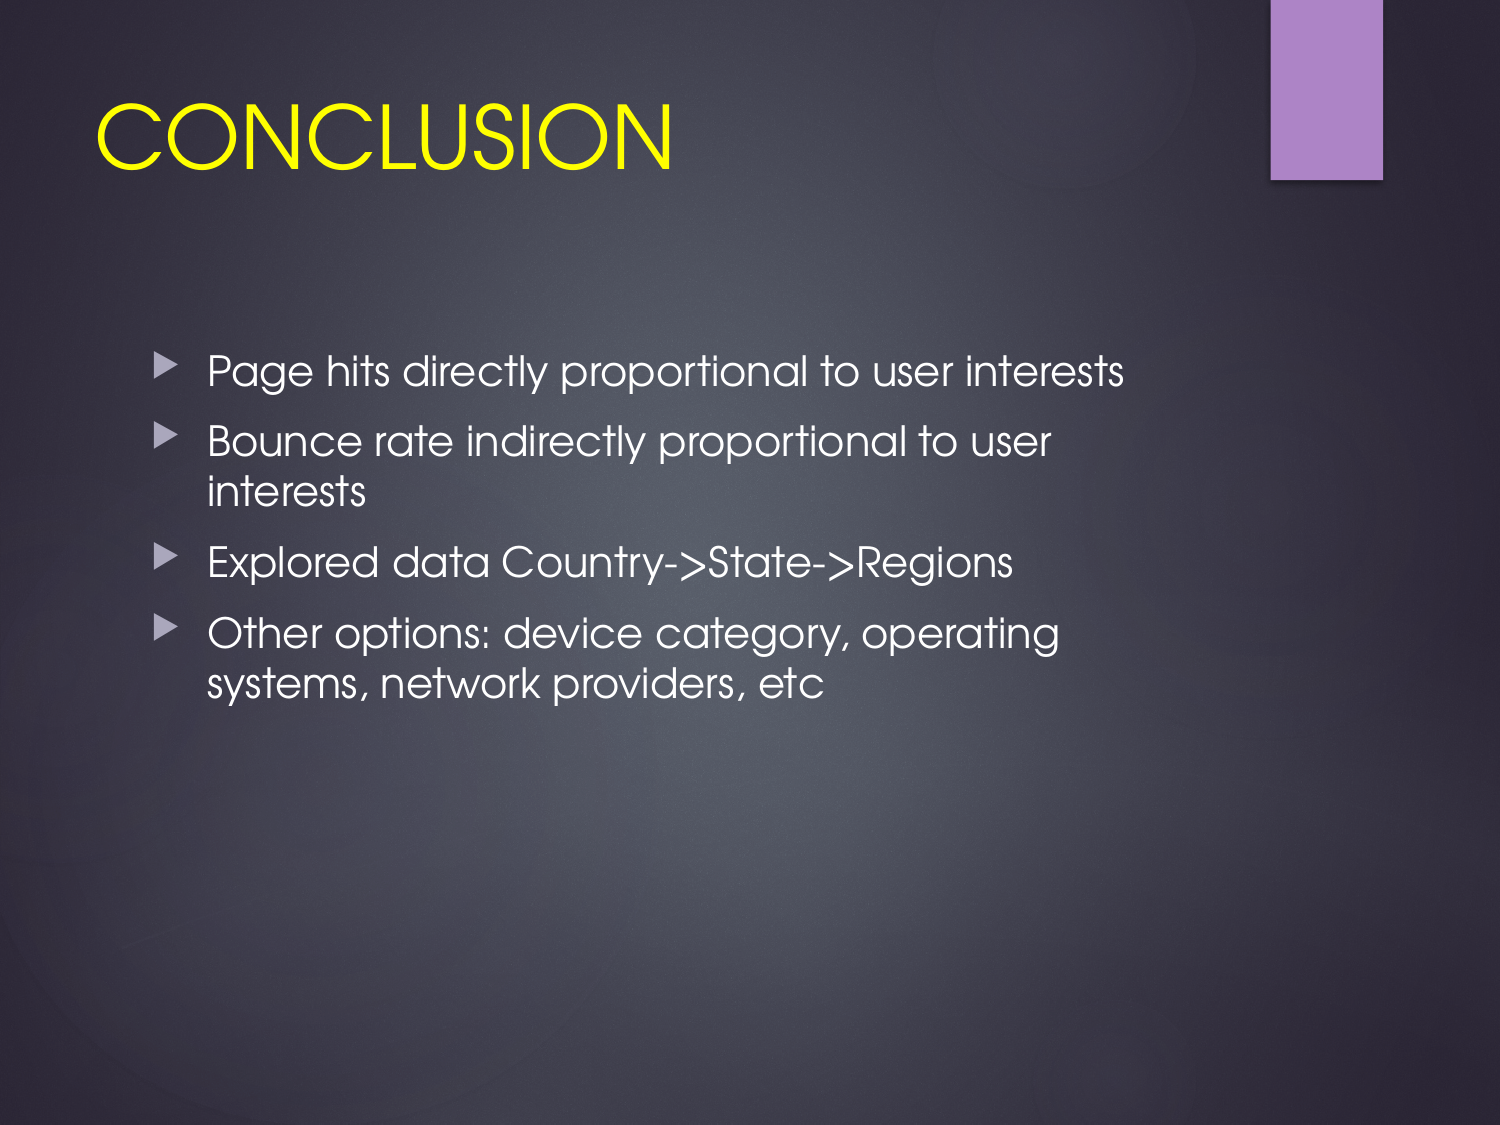

# CONCLUSION
Page hits directly proportional to user interests
Bounce rate indirectly proportional to user interests
Explored data Country->State->Regions
Other options: device category, operating systems, network providers, etc